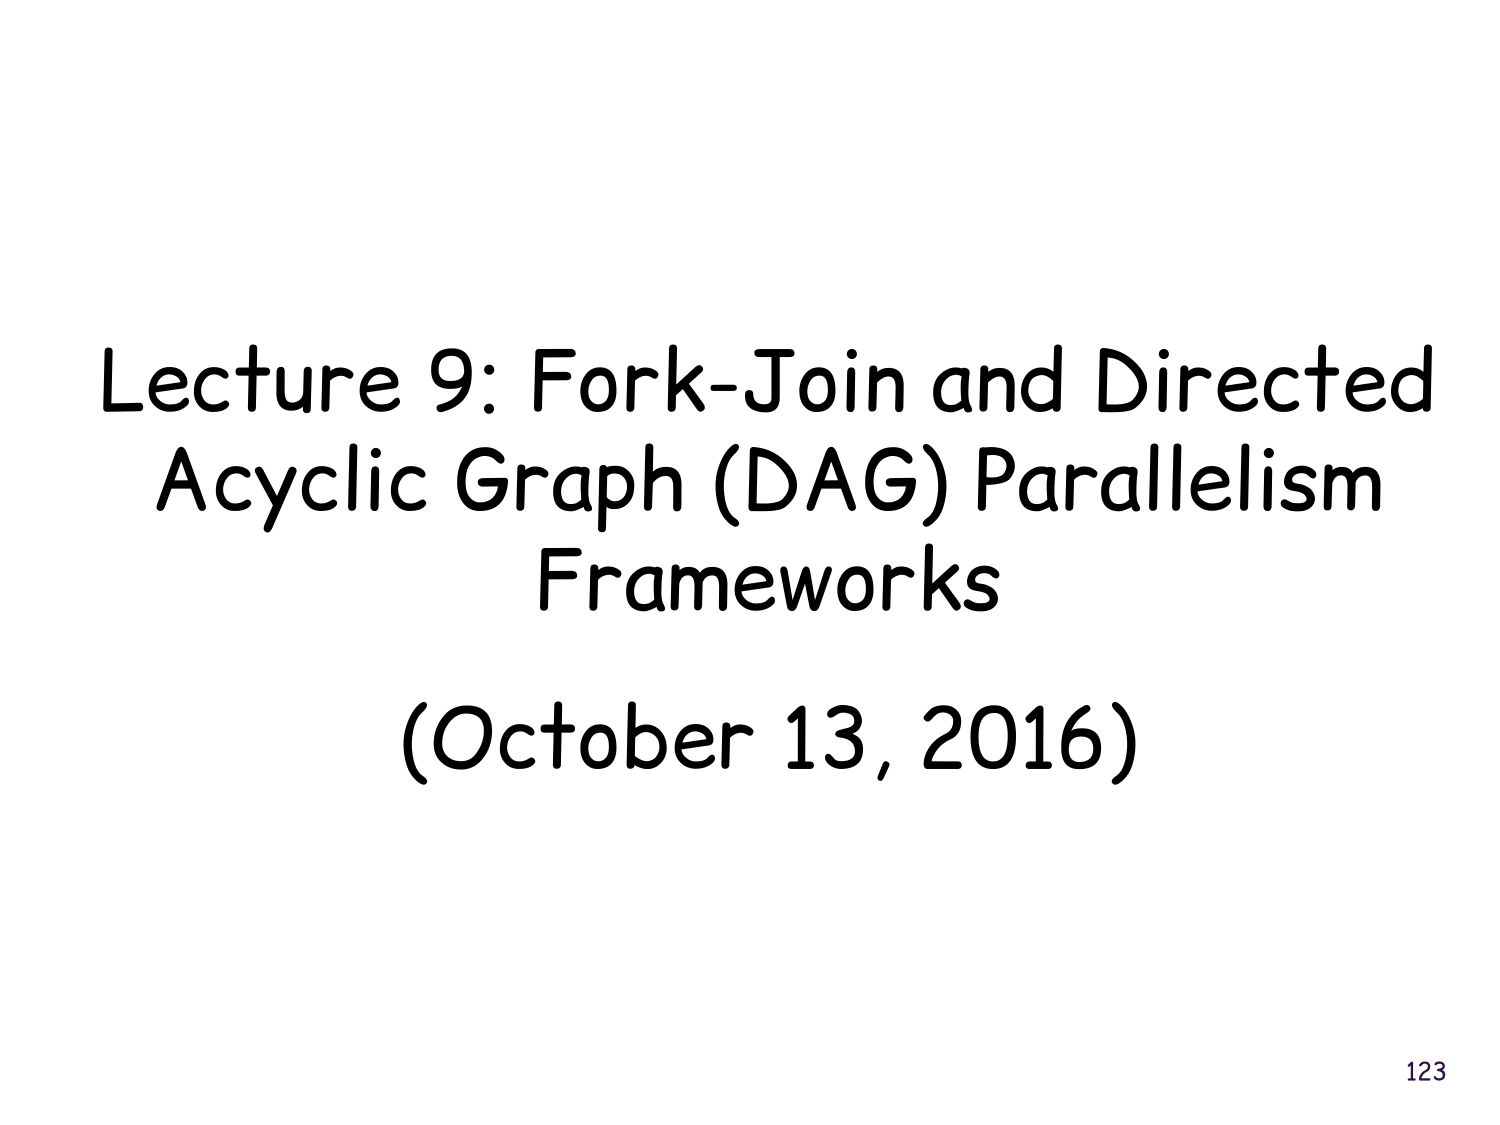

Lecture 9: Fork-Join and Directed Acyclic Graph (DAG) Parallelism Frameworks

(October 13, 2016)

123